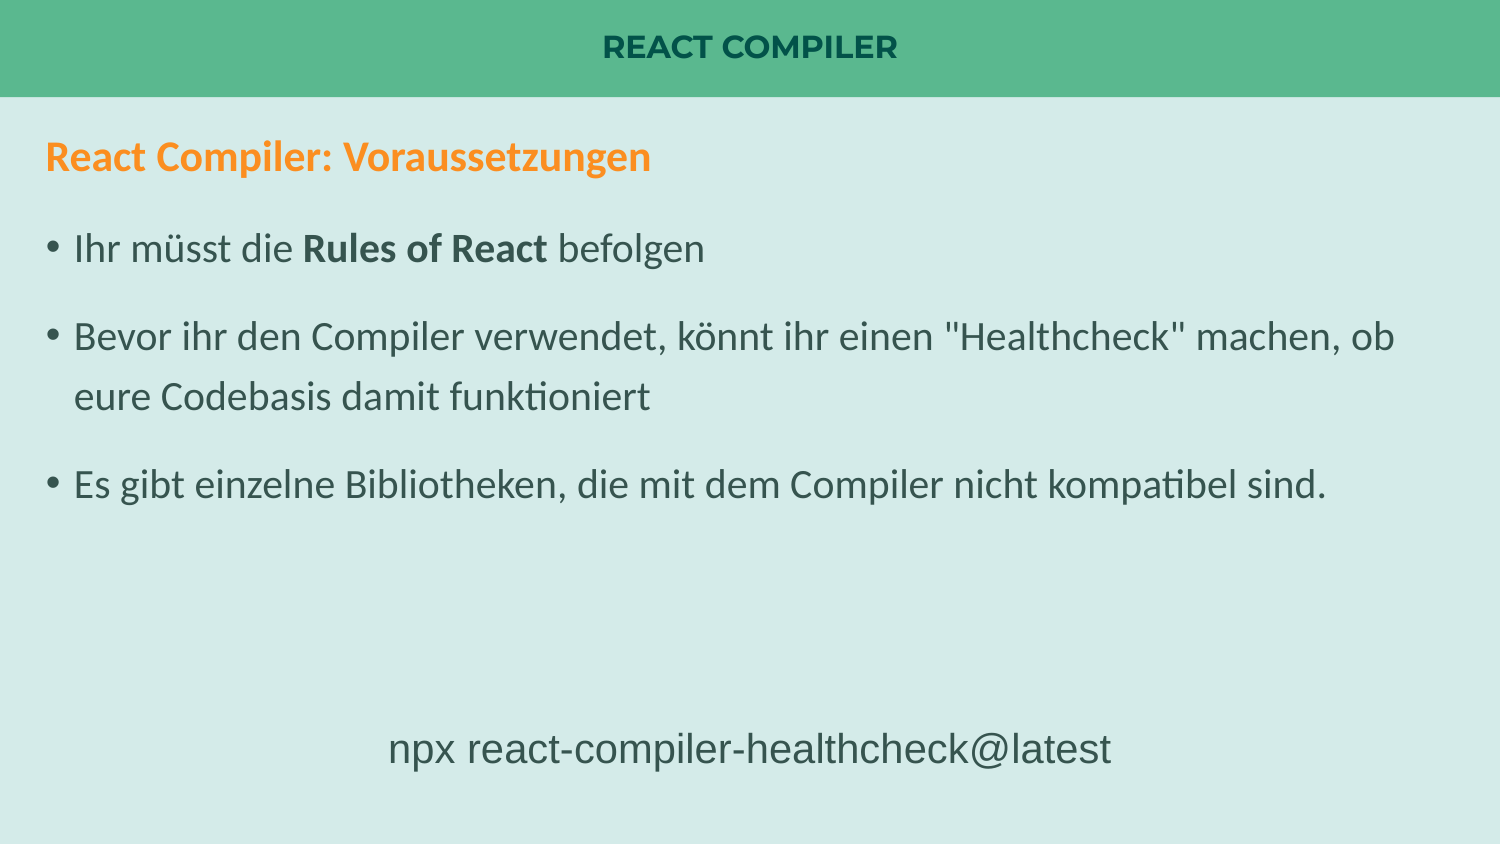

# React Compiler
React Compiler: Voraussetzungen
Ihr müsst die Rules of React befolgen
Bevor ihr den Compiler verwendet, könnt ihr einen "Healthcheck" machen, ob eure Codebasis damit funktioniert
Es gibt einzelne Bibliotheken, die mit dem Compiler nicht kompatibel sind.

npx react-compiler-healthcheck@latest